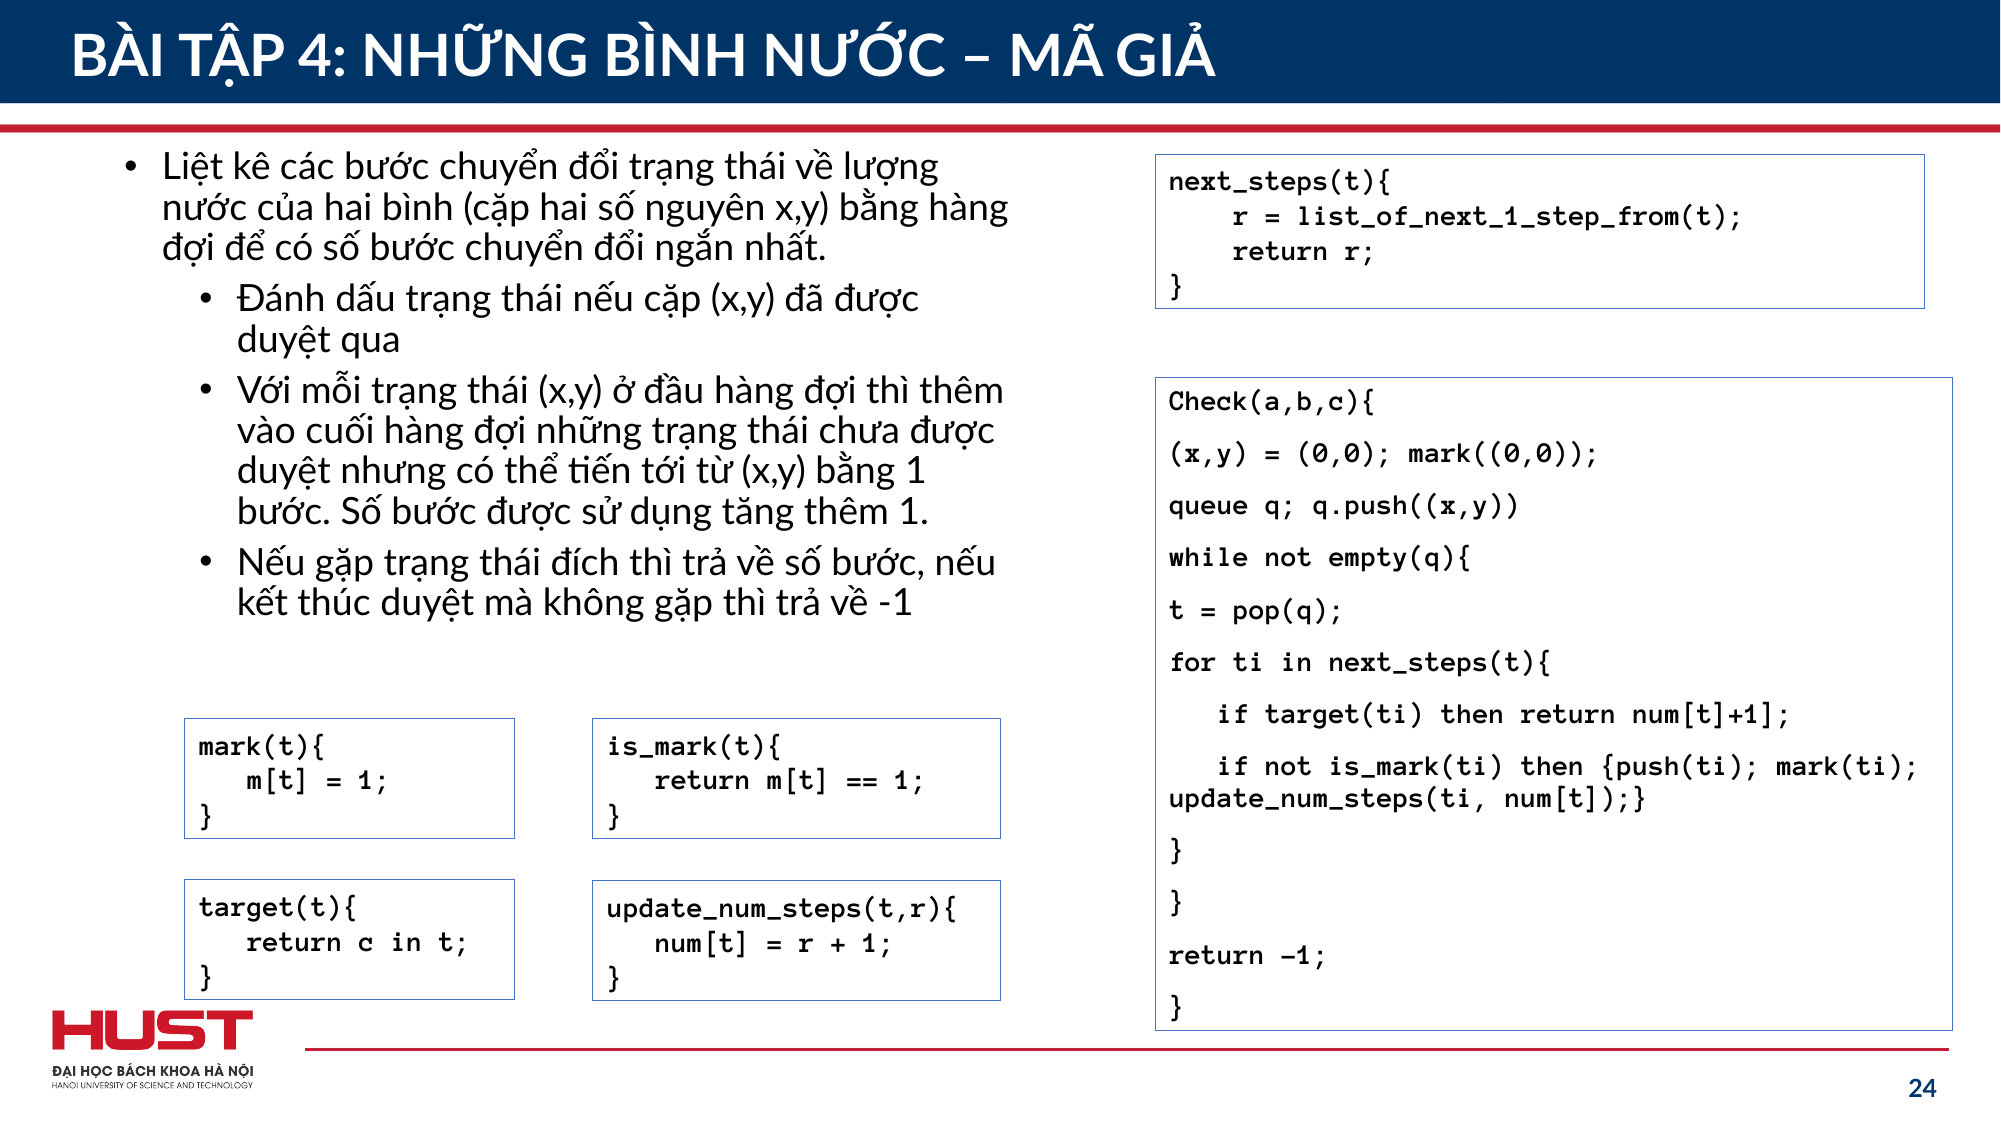

# BÀI TẬP 4: NHỮNG BÌNH NƯỚC – MÃ GIẢ
Liệt kê các bước chuyển đổi trạng thái về lượng nước của hai bình (cặp hai số nguyên x,y) bằng hàng đợi để có số bước chuyển đổi ngắn nhất.
Đánh dấu trạng thái nếu cặp (x,y) đã được duyệt qua
Với mỗi trạng thái (x,y) ở đầu hàng đợi thì thêm vào cuối hàng đợi những trạng thái chưa được duyệt nhưng có thể tiến tới từ (x,y) bằng 1 bước. Số bước được sử dụng tăng thêm 1.
Nếu gặp trạng thái đích thì trả về số bước, nếu kết thúc duyệt mà không gặp thì trả về -1
next_steps(t){
    r = list_of_next_1_step_from(t);
    return r;
}
Check(a,b,c){
(x,y) = (0,0); mark((0,0));
queue q; q.push((x,y))
while not empty(q){
t = pop(q);
for ti in next_steps(t){
   if target(ti) then return num[t]+1];
   if not is_mark(ti) then {push(ti); mark(ti); update_num_steps(ti, num[t]);}
}
}
return -1;
}
mark(t){
   m[t] = 1;
}
is_mark(t){
   return m[t] == 1;
}
target(t){
   return c in t;
}
update_num_steps(t,r){
   num[t] = r + 1;
}
24